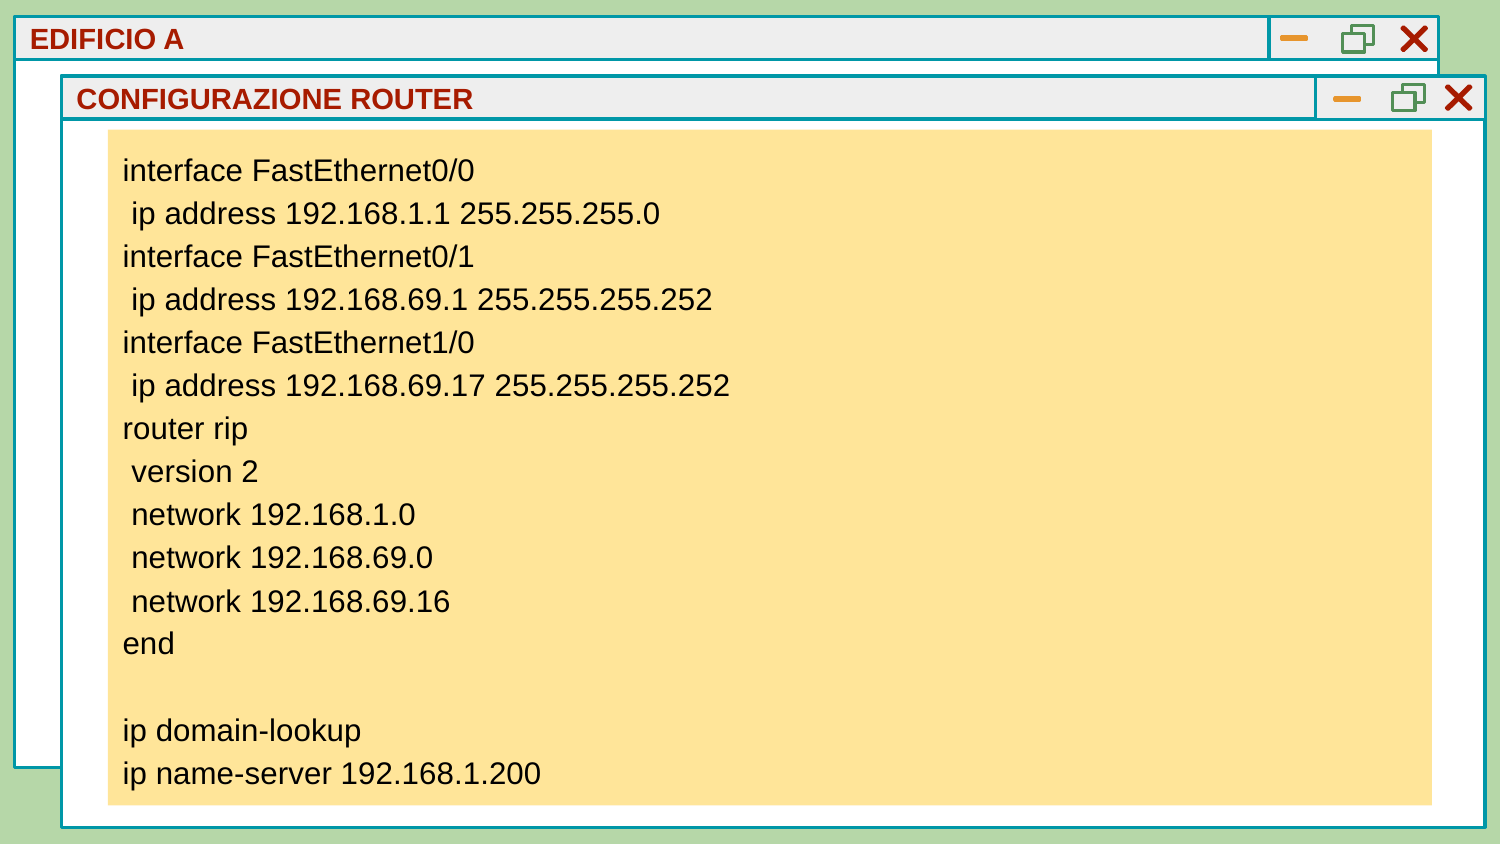

EDIFICIO A

CONFIGURAZIONE ROUTER

interface FastEthernet0/0
 ip address 192.168.1.1 255.255.255.0
interface FastEthernet0/1
 ip address 192.168.69.1 255.255.255.252
interface FastEthernet1/0
 ip address 192.168.69.17 255.255.255.252
router rip
 version 2
 network 192.168.1.0
 network 192.168.69.0
 network 192.168.69.16
end

ip domain-lookup
ip name-server 192.168.1.200